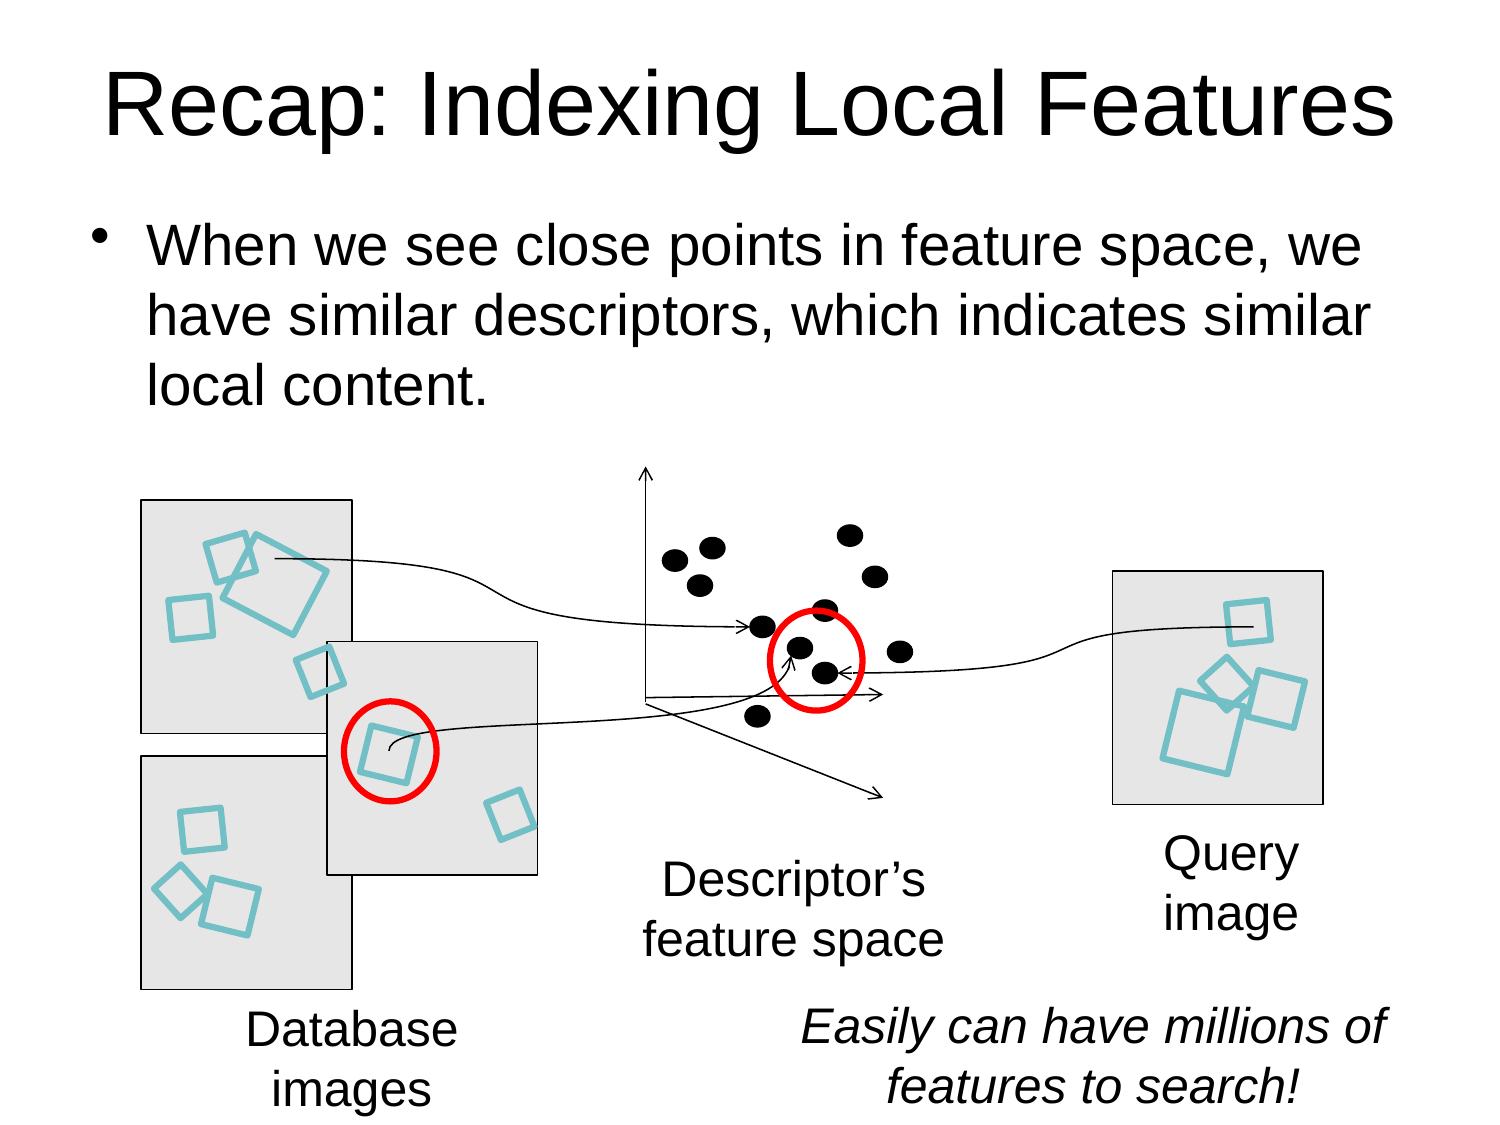

# Recap: Indexing Local Features

When we see close points in feature space, we have similar descriptors, which indicates similar local content.

Query image
Descriptor’s feature space

Easily can have millions of features to search!
Database images